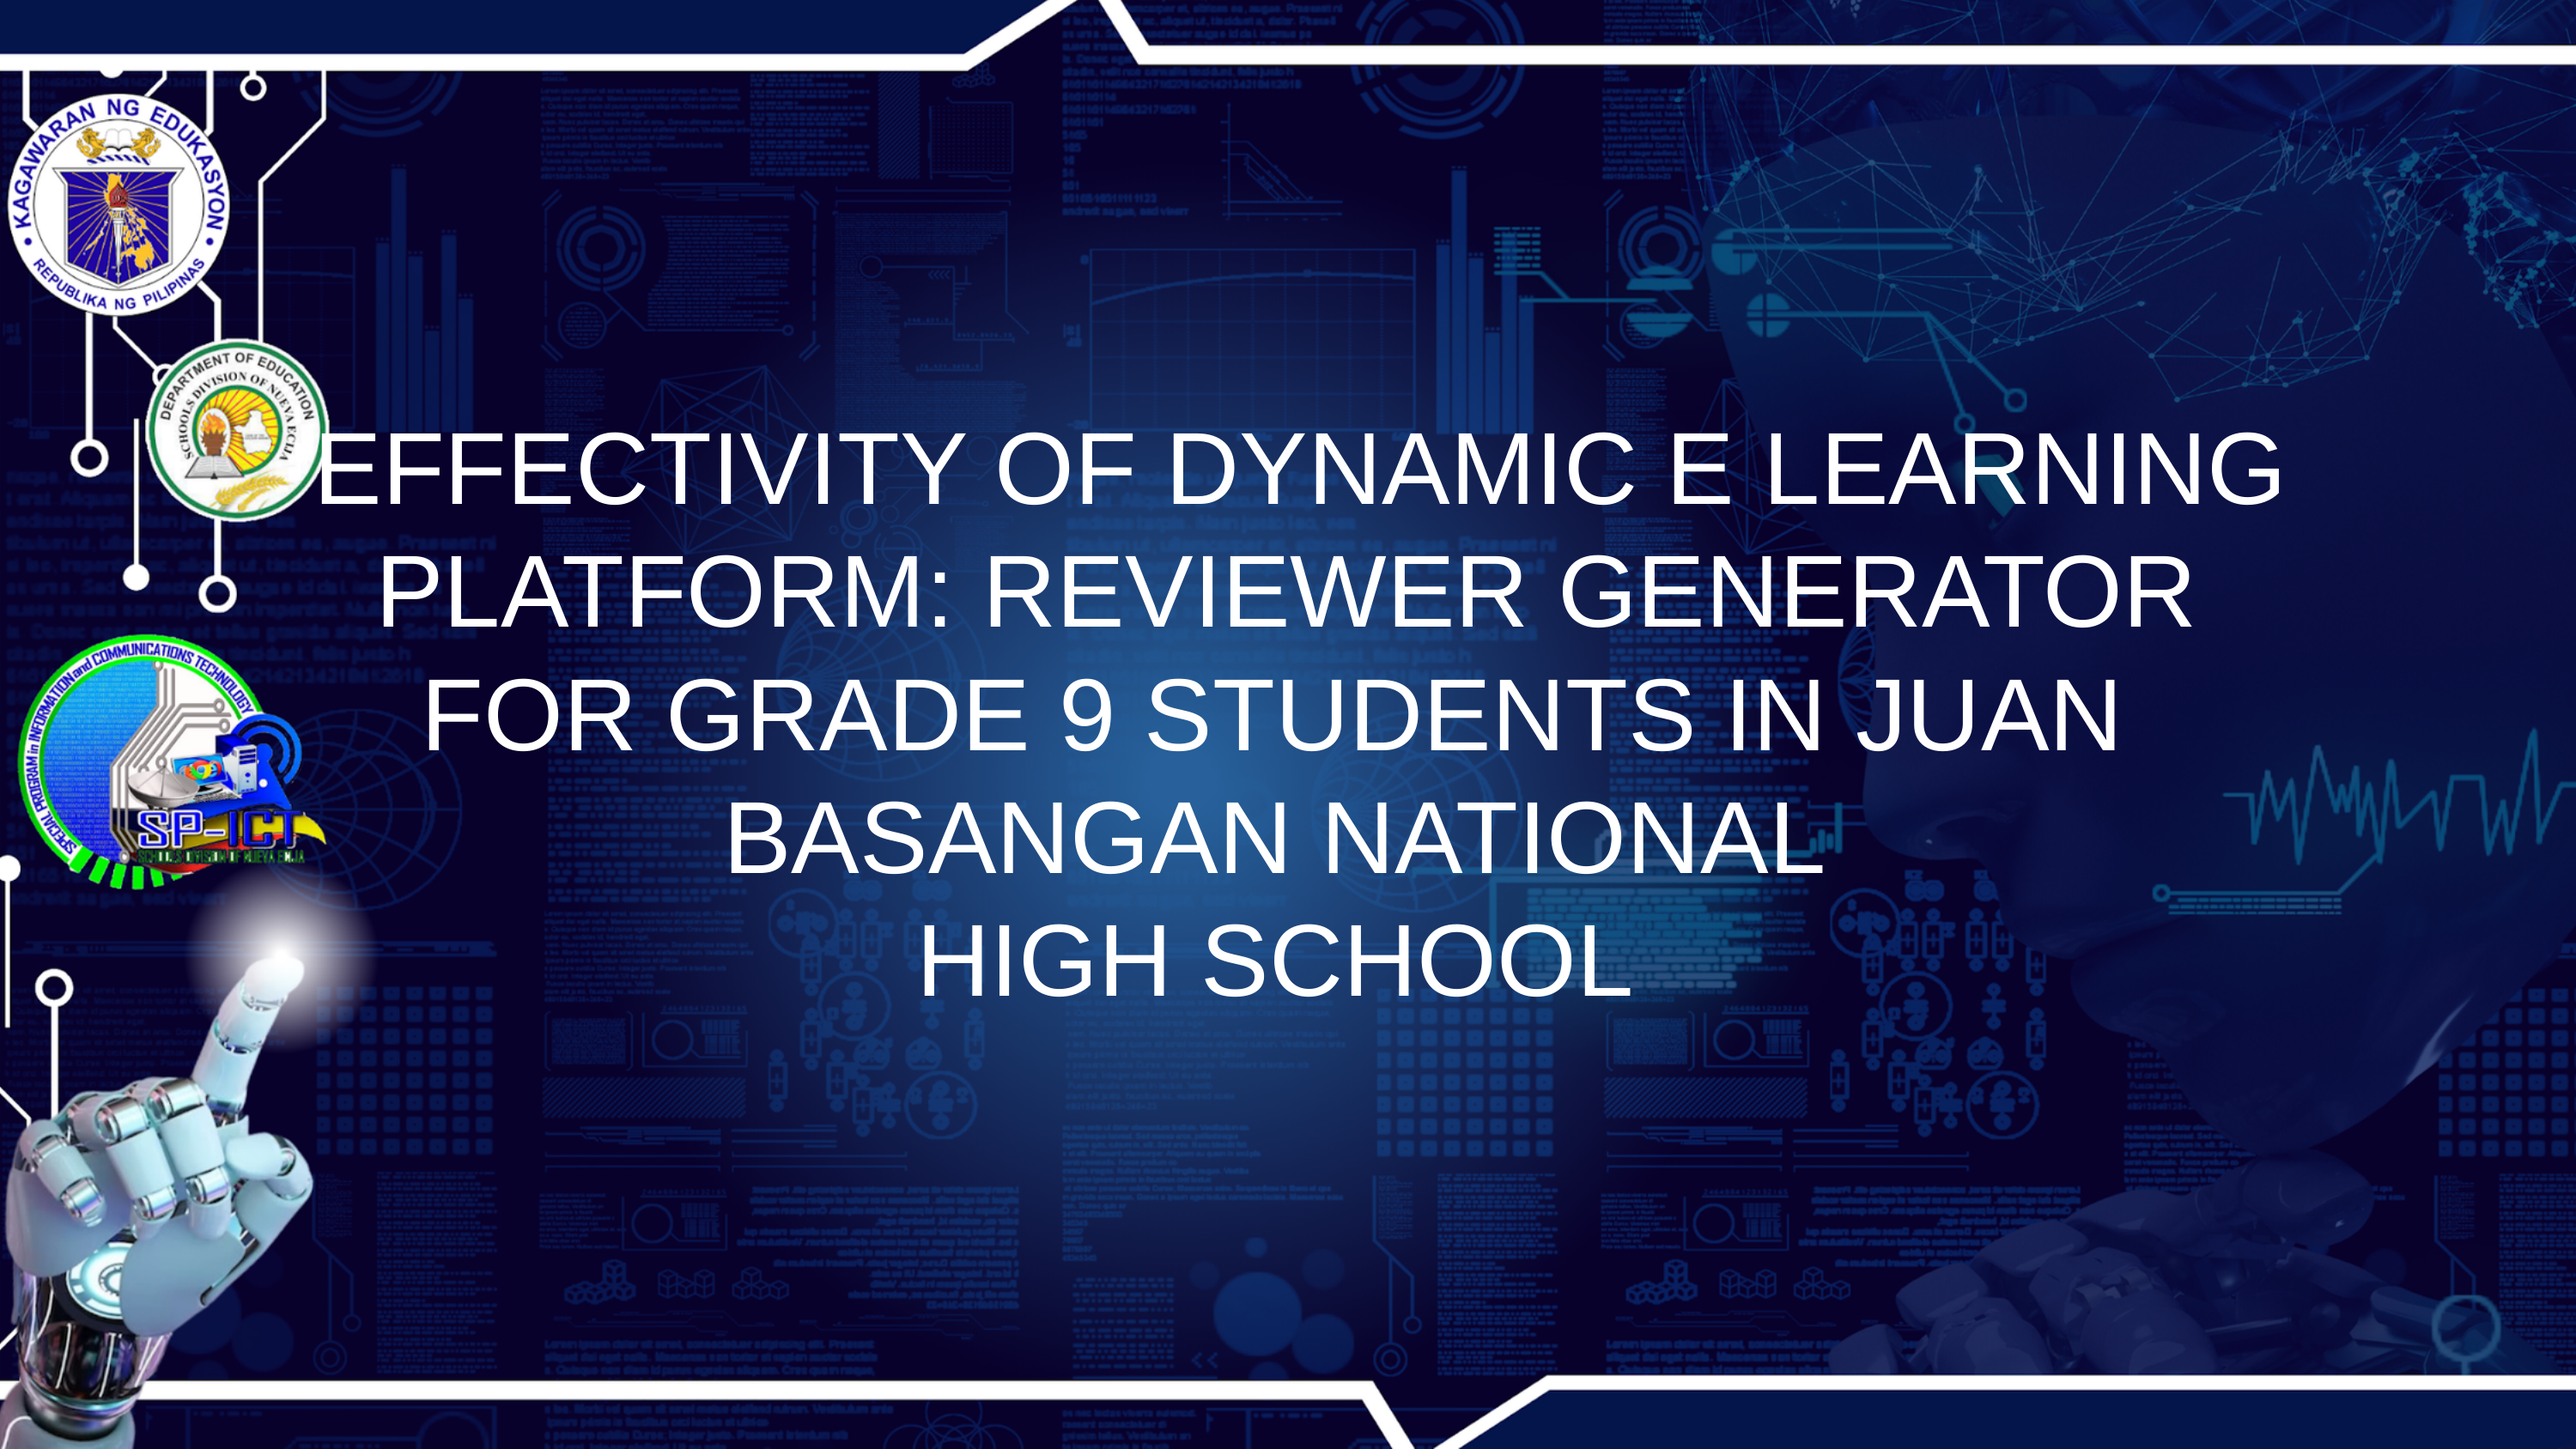

EFFECTIVITY OF DYNAMIC E LEARNING PLATFORM: REVIEWER GENERATOR FOR GRADE 9 STUDENTS IN JUAN
BASANGAN NATIONAL
HIGH SCHOOL